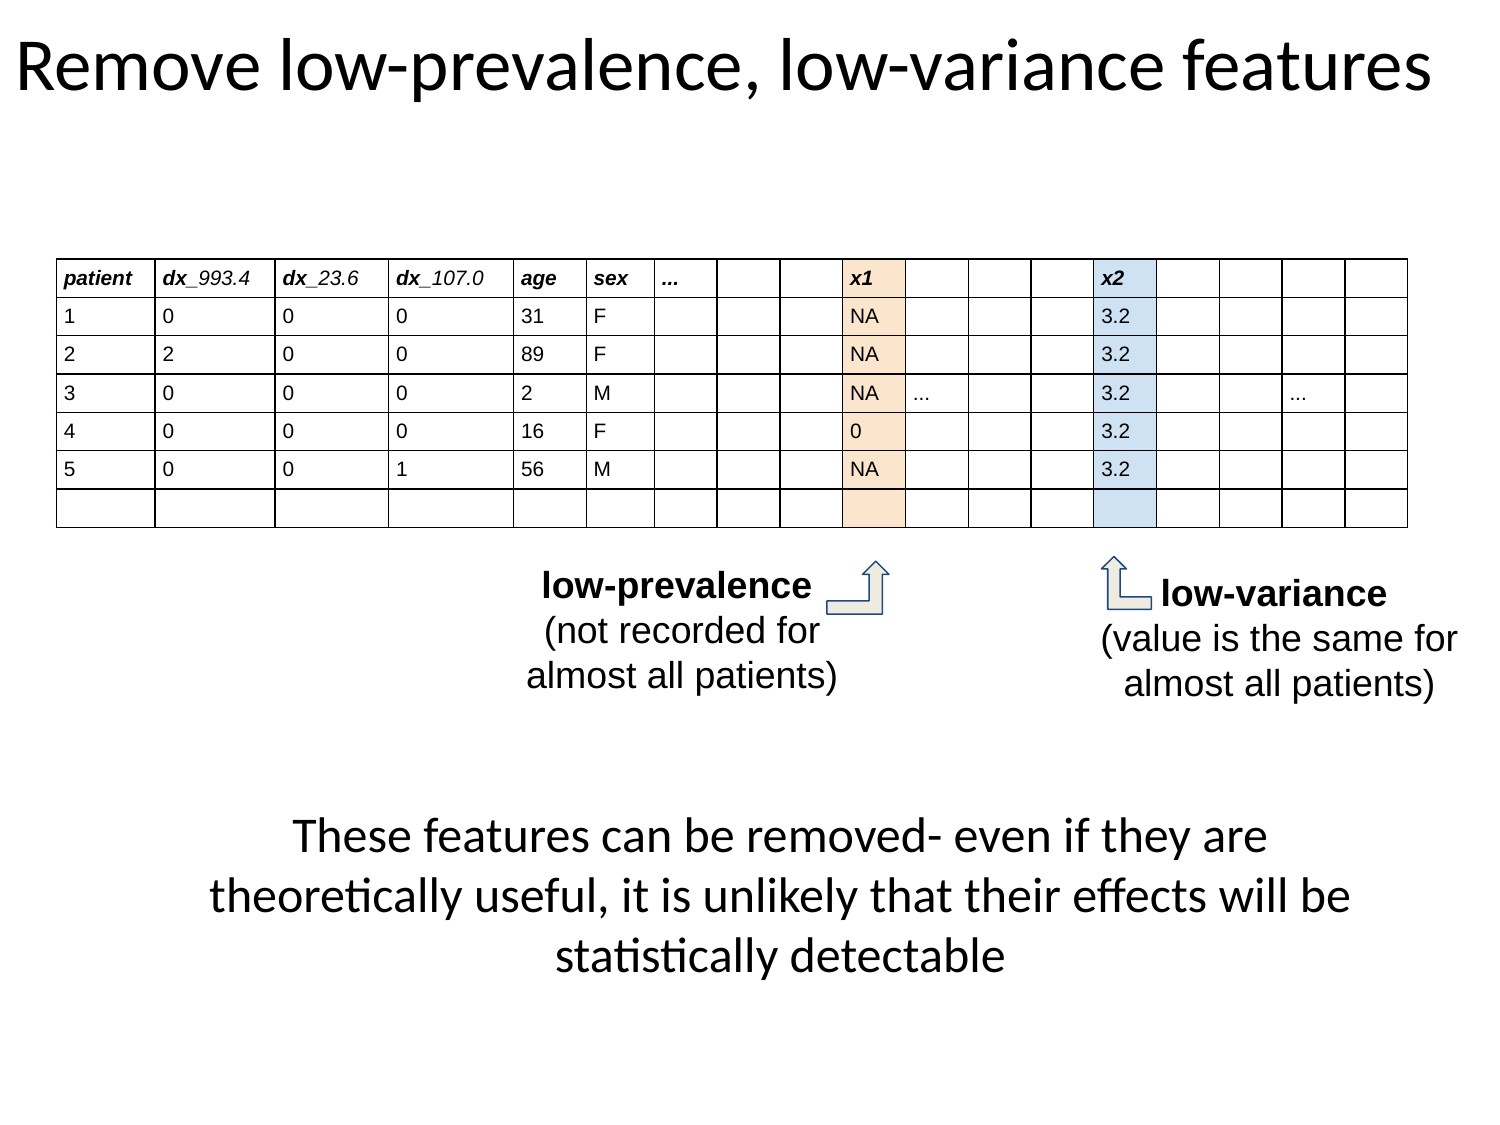

# Remove low-prevalence, low-variance features
| patient | dx\_993.4 | dx\_23.6 | dx\_107.0 | age | sex | ... |  |  | x1 |  |  |  | x2 |  |  |  |  |
| --- | --- | --- | --- | --- | --- | --- | --- | --- | --- | --- | --- | --- | --- | --- | --- | --- | --- |
| 1 | 0 | 0 | 0 | 31 | F |  |  |  | NA |  |  |  | 3.2 |  |  |  |  |
| 2 | 2 | 0 | 0 | 89 | F |  |  |  | NA |  |  |  | 3.2 |  |  |  |  |
| 3 | 0 | 0 | 0 | 2 | M |  |  |  | NA | ... |  |  | 3.2 |  |  | ... |  |
| 4 | 0 | 0 | 0 | 16 | F |  |  |  | 0 |  |  |  | 3.2 |  |  |  |  |
| 5 | 0 | 0 | 1 | 56 | M |  |  |  | NA |  |  |  | 3.2 |  |  |  |  |
|  |  |  |  |  |  |  |  |  |  |  |  |  |  |  |  |  |  |
low-prevalence
(not recorded for almost all patients)
low-variance
(value is the same for almost all patients)

These features can be removed- even if they are theoretically useful, it is unlikely that their effects will be statistically detectable